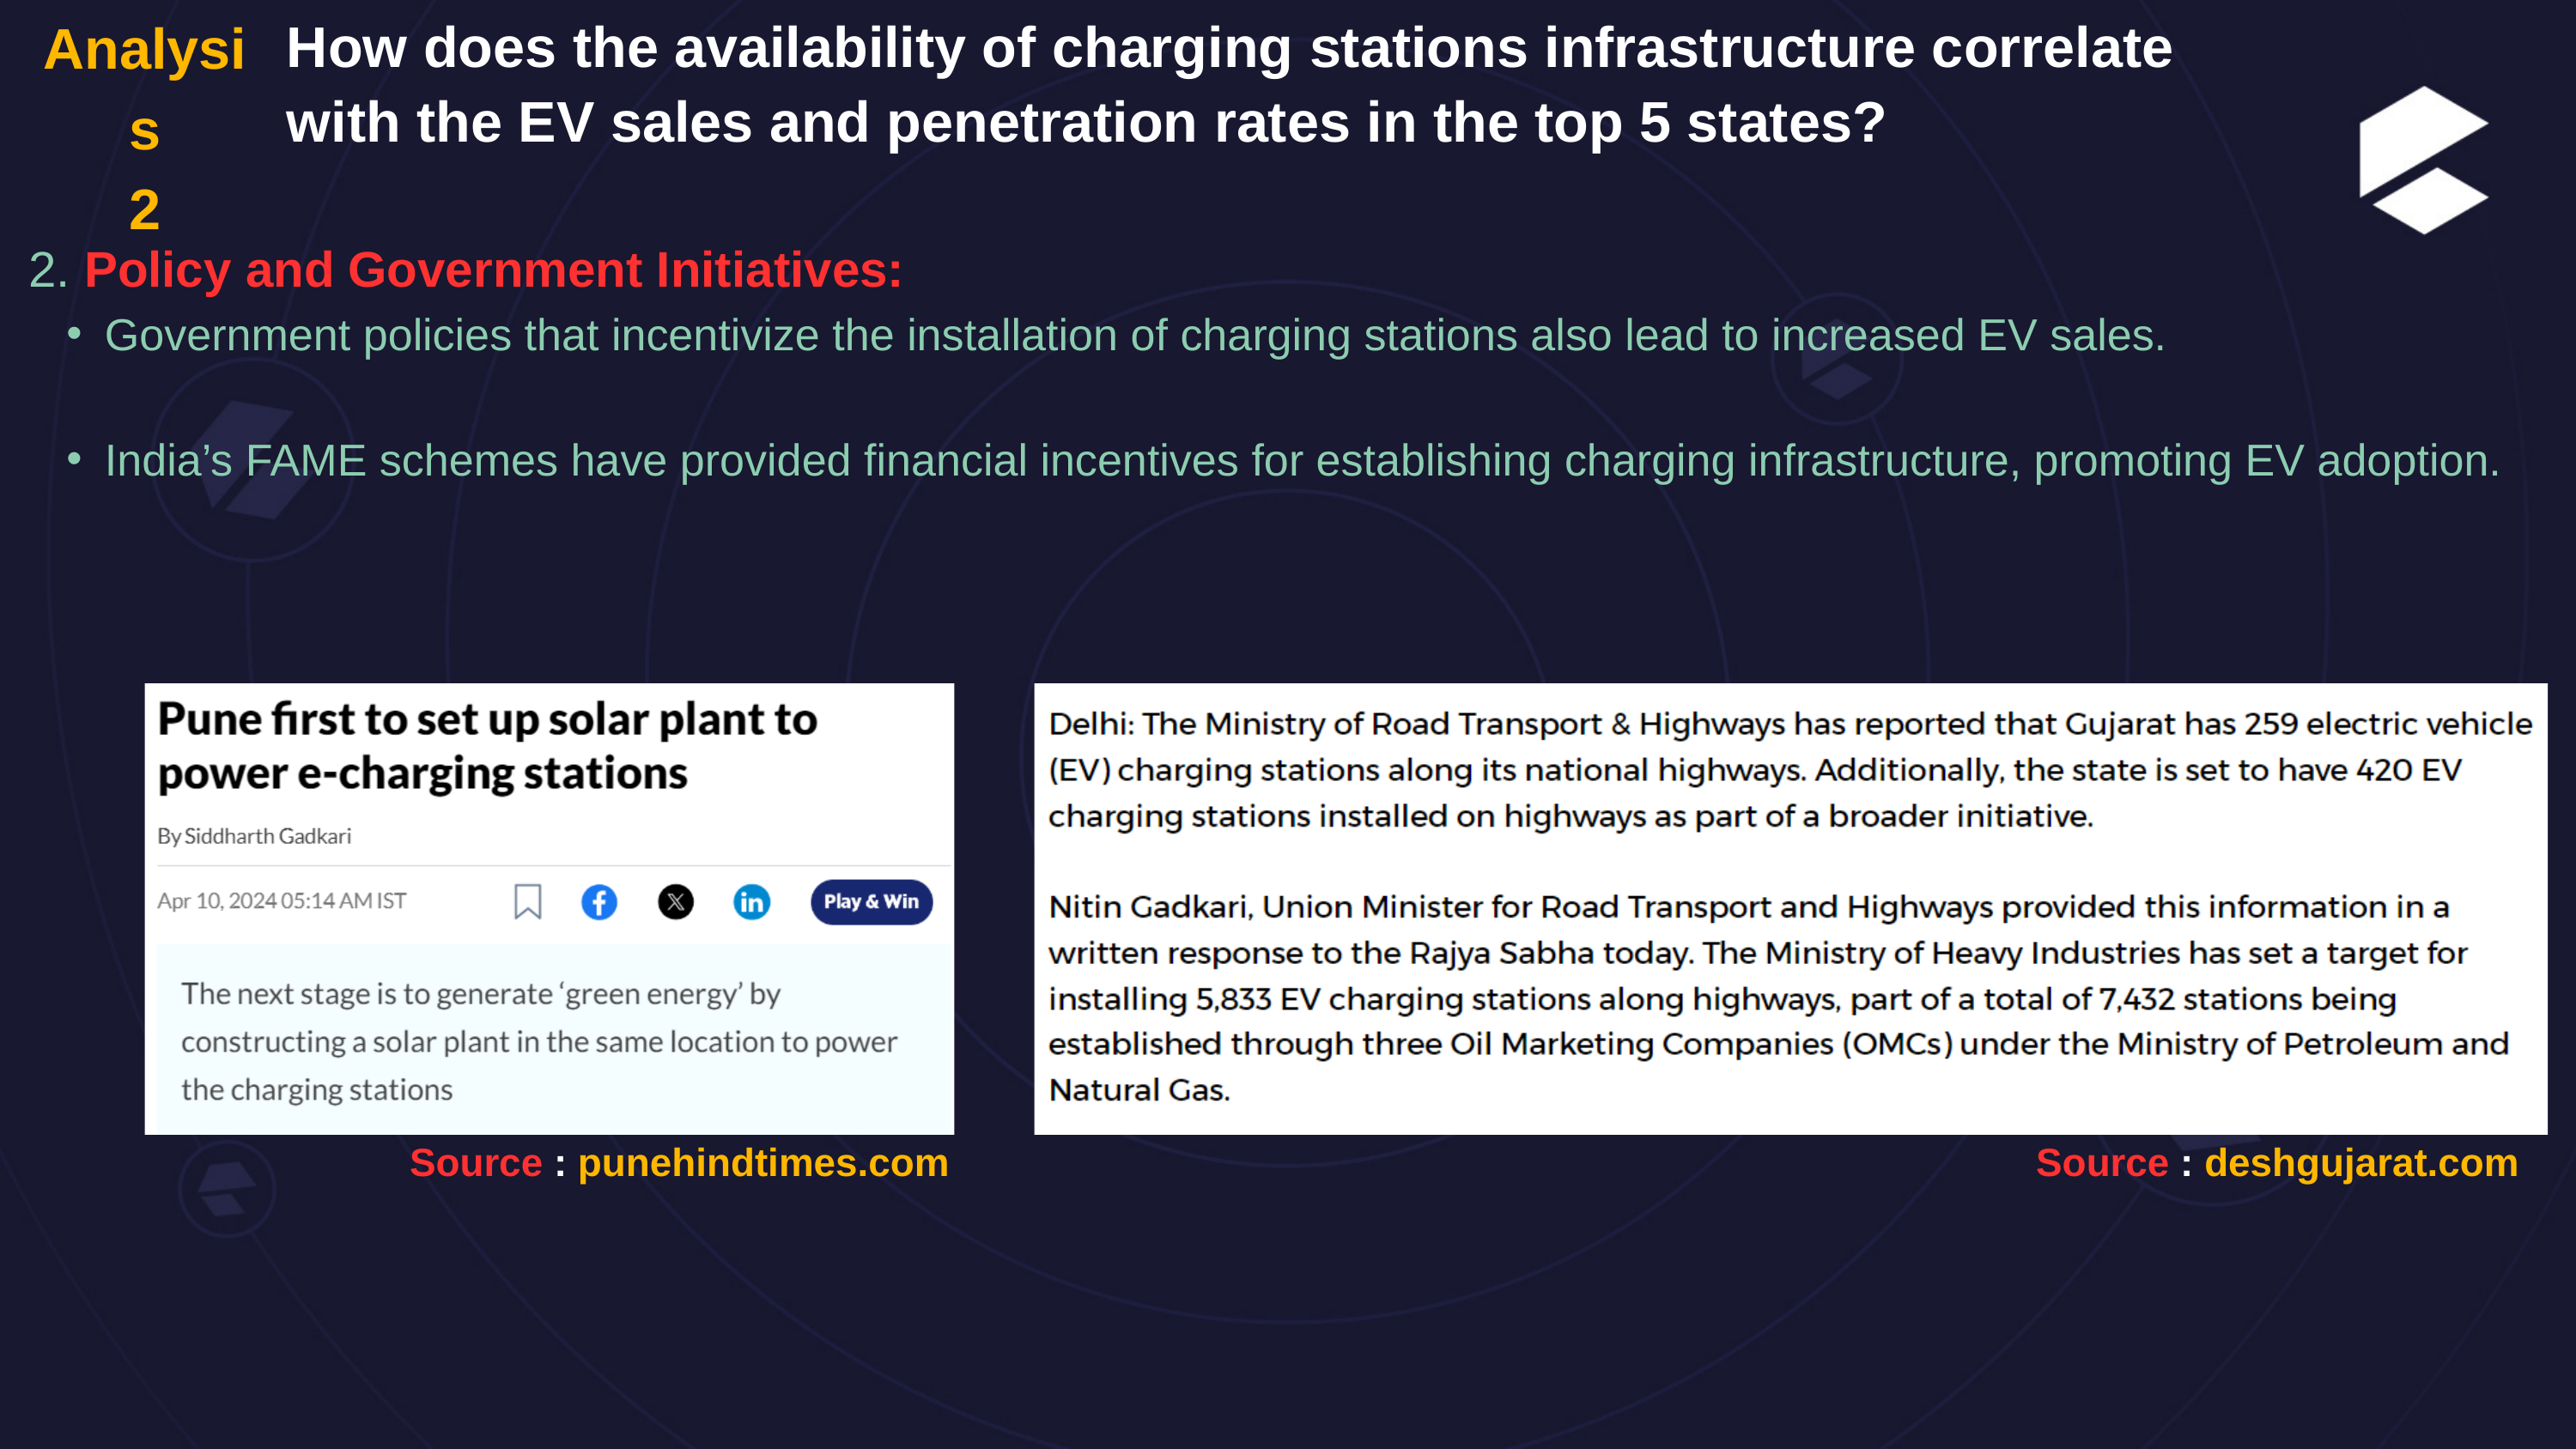

Analysis
2
How does the availability of charging stations infrastructure correlate
with the EV sales and penetration rates in the top 5 states?
2. Policy and Government Initiatives:
Government policies that incentivize the installation of charging stations also lead to increased EV sales.

India’s FAME schemes have provided financial incentives for establishing charging infrastructure, promoting EV adoption.

Source : punehindtimes.com
Source : deshgujarat.com